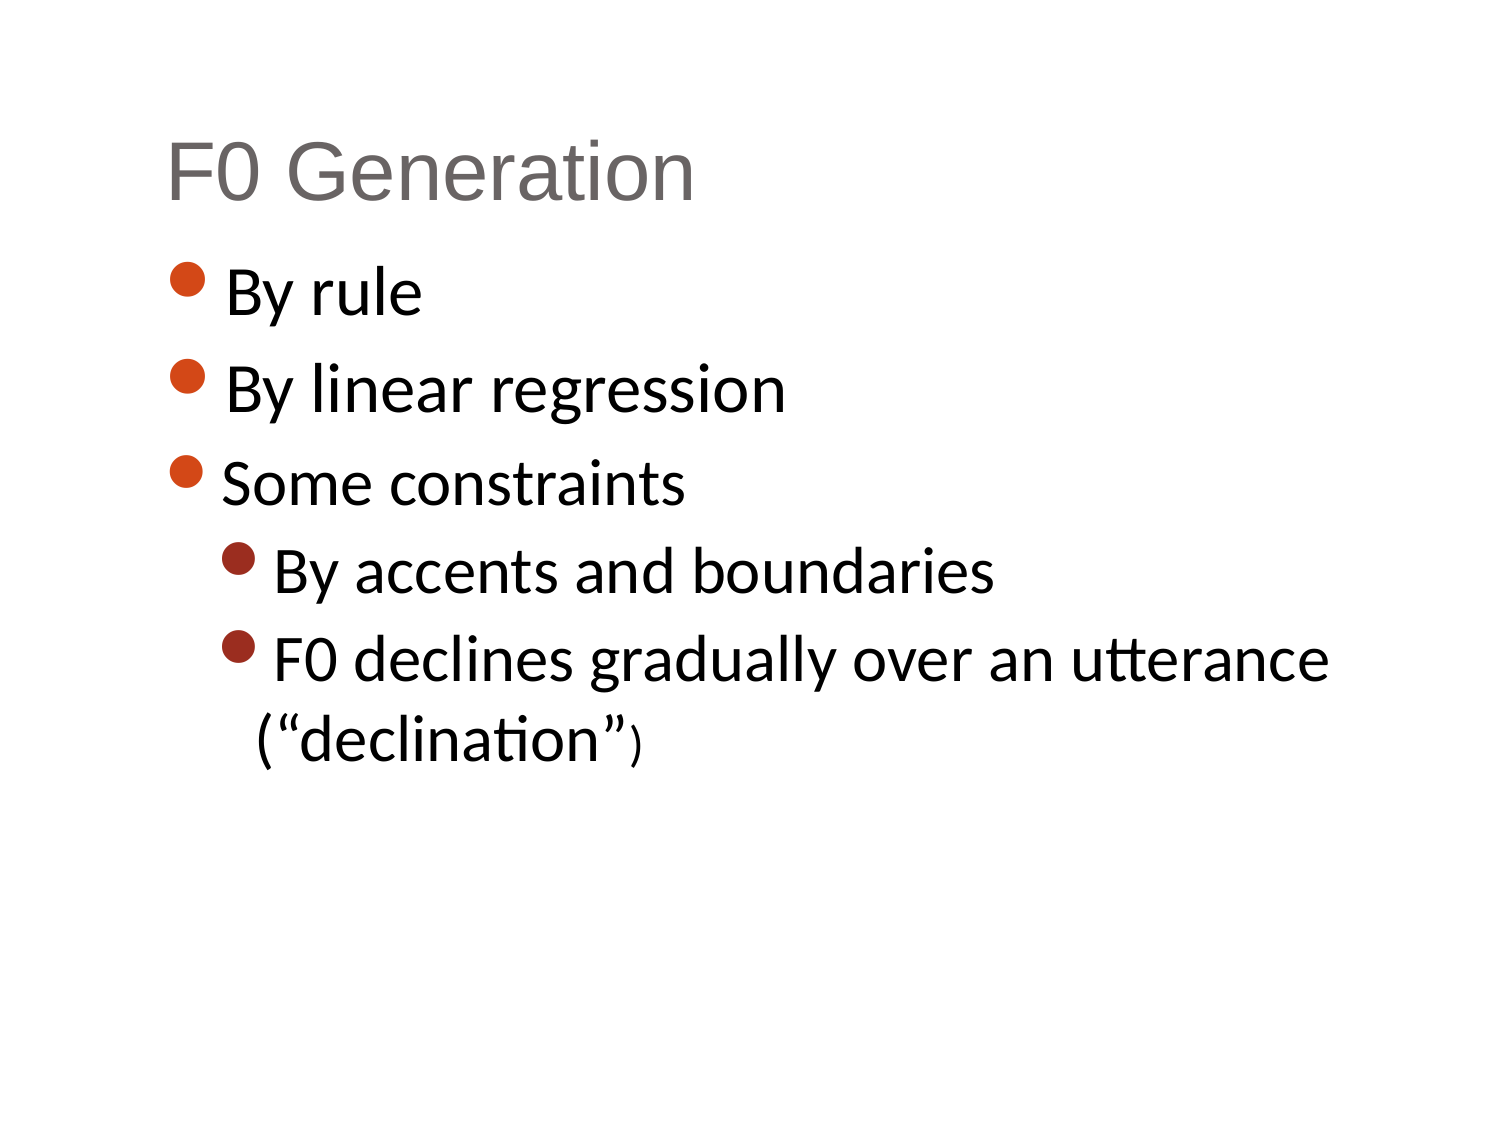

# F0 Generation
By rule
By linear regression
Some constraints
By accents and boundaries
F0 declines gradually over an utterance (“declination”)